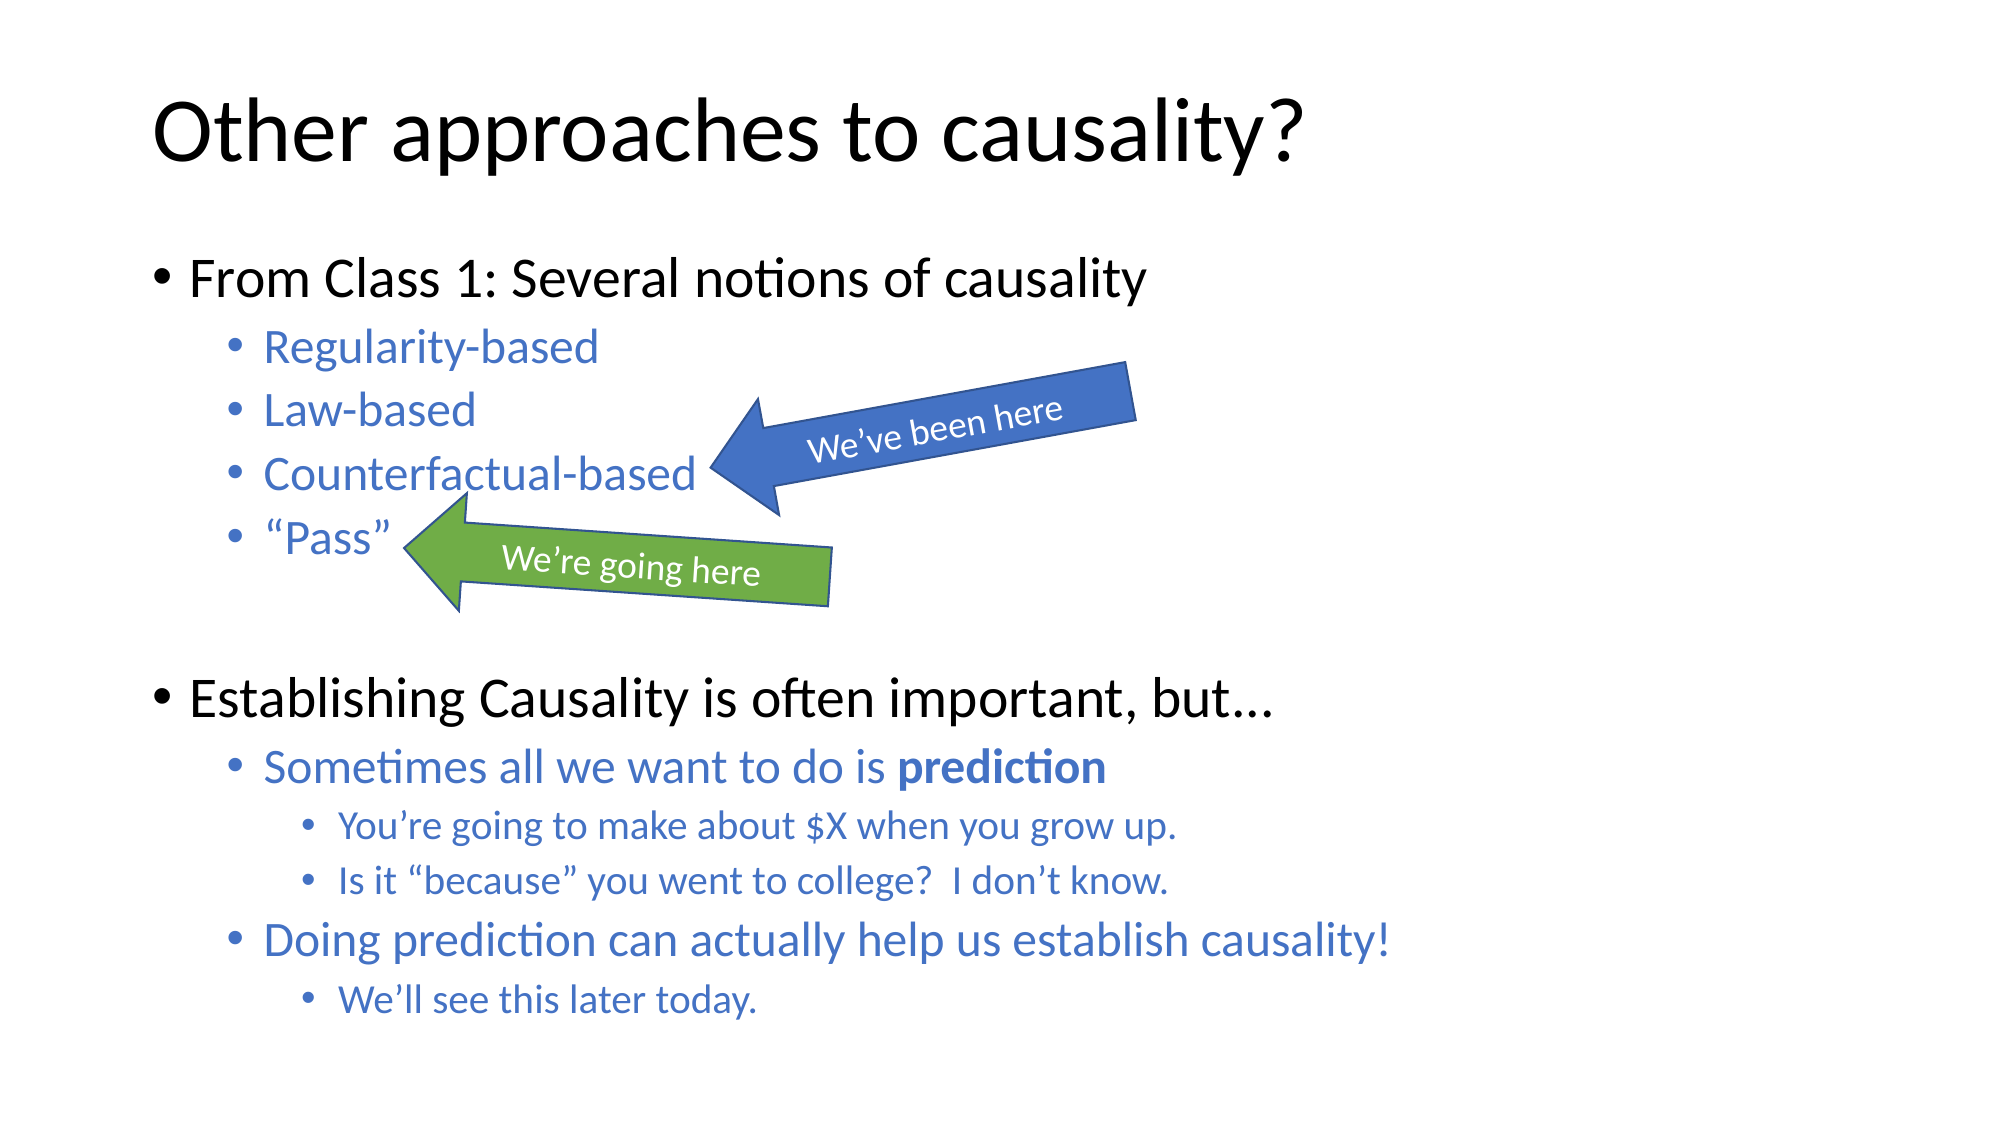

# Other approaches to causality?
From Class 1: Several notions of causality
Regularity-based
Law-based
Counterfactual-based
“Pass”

Establishing Causality is often important, but...
Sometimes all we want to do is prediction
You’re going to make about $X when you grow up.
Is it “because” you went to college?  I don’t know.
Doing prediction can actually help us establish causality!
We’ll see this later today.

We’ve been here
We’re going here